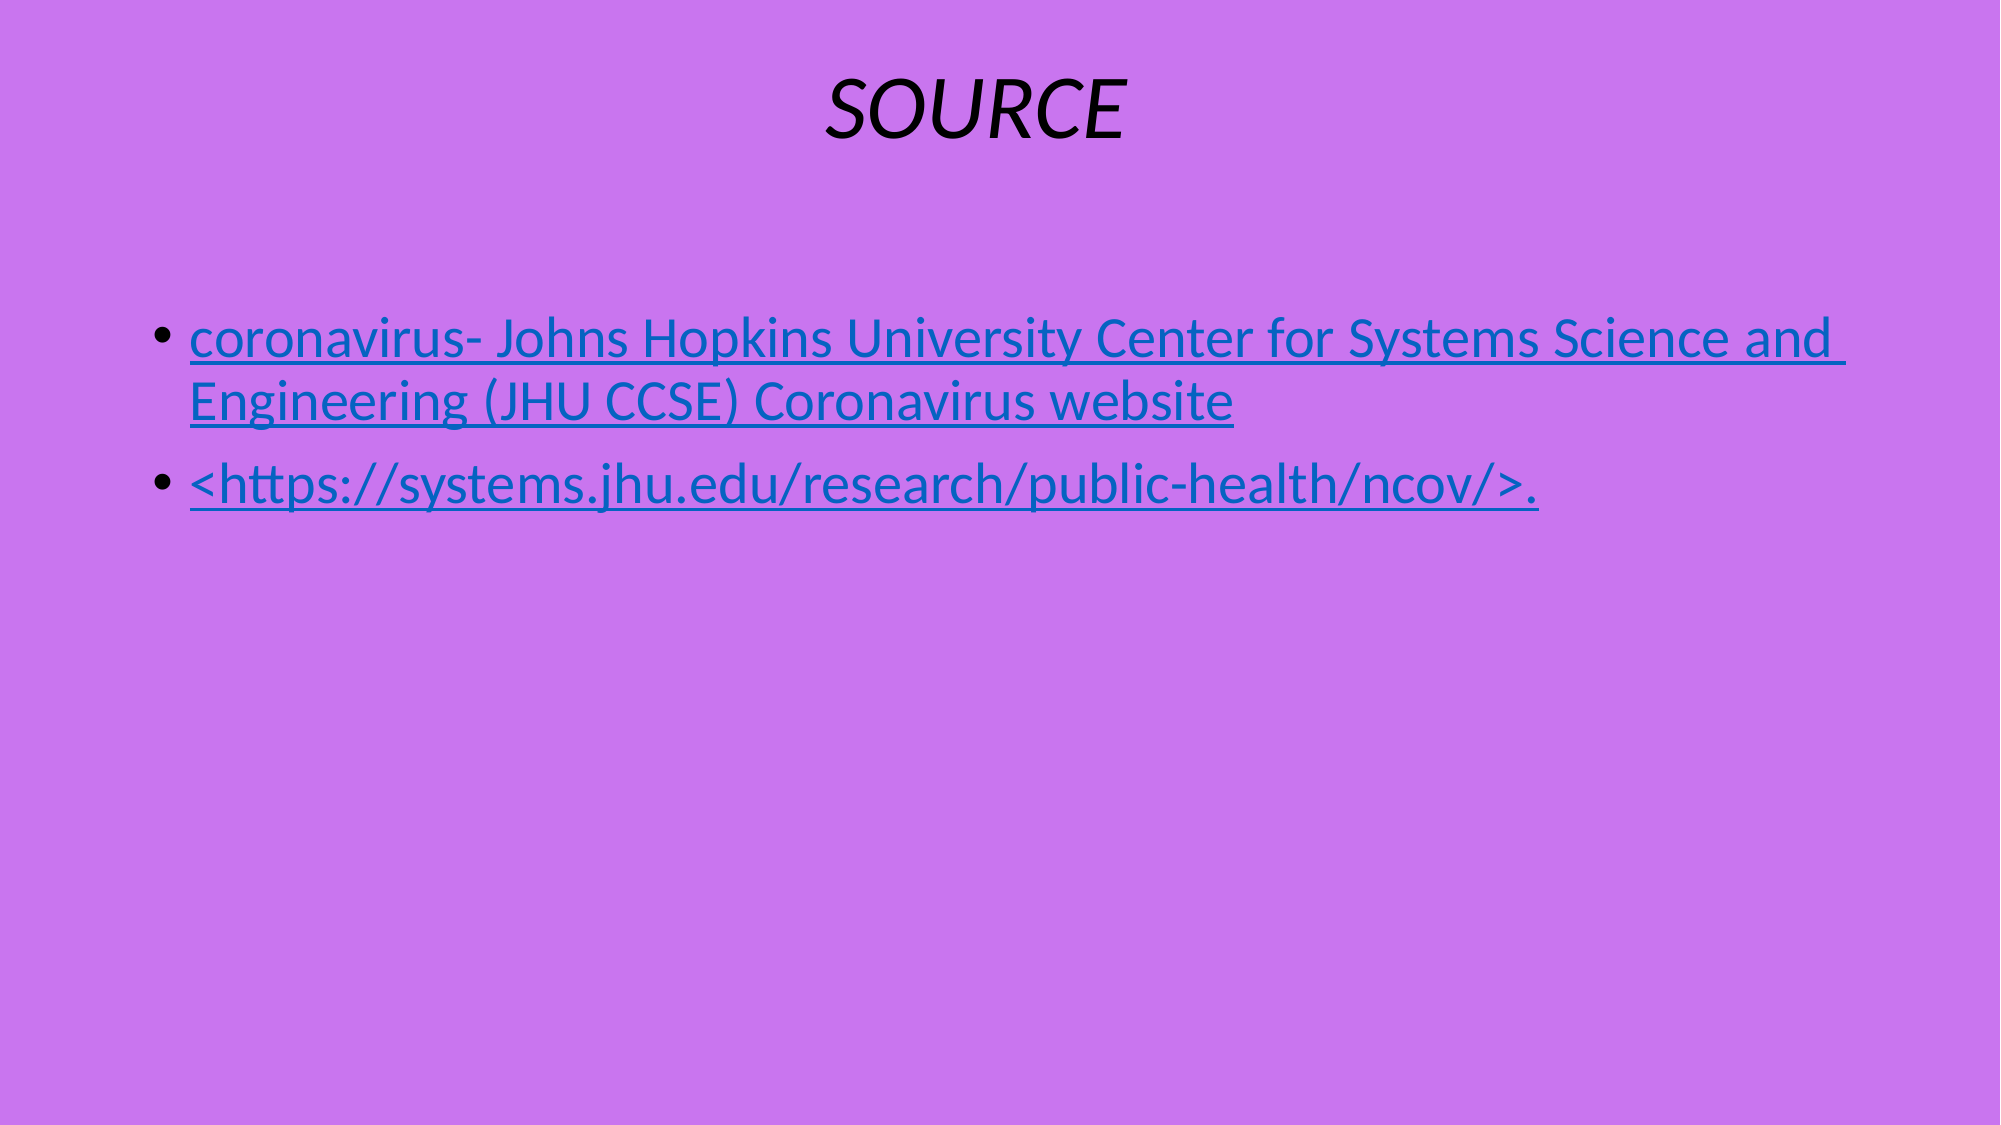

# SOURCE
coronavirus- Johns Hopkins University Center for Systems Science and Engineering (JHU CCSE) Coronavirus website
<https://systems.jhu.edu/research/public-health/ncov/>.